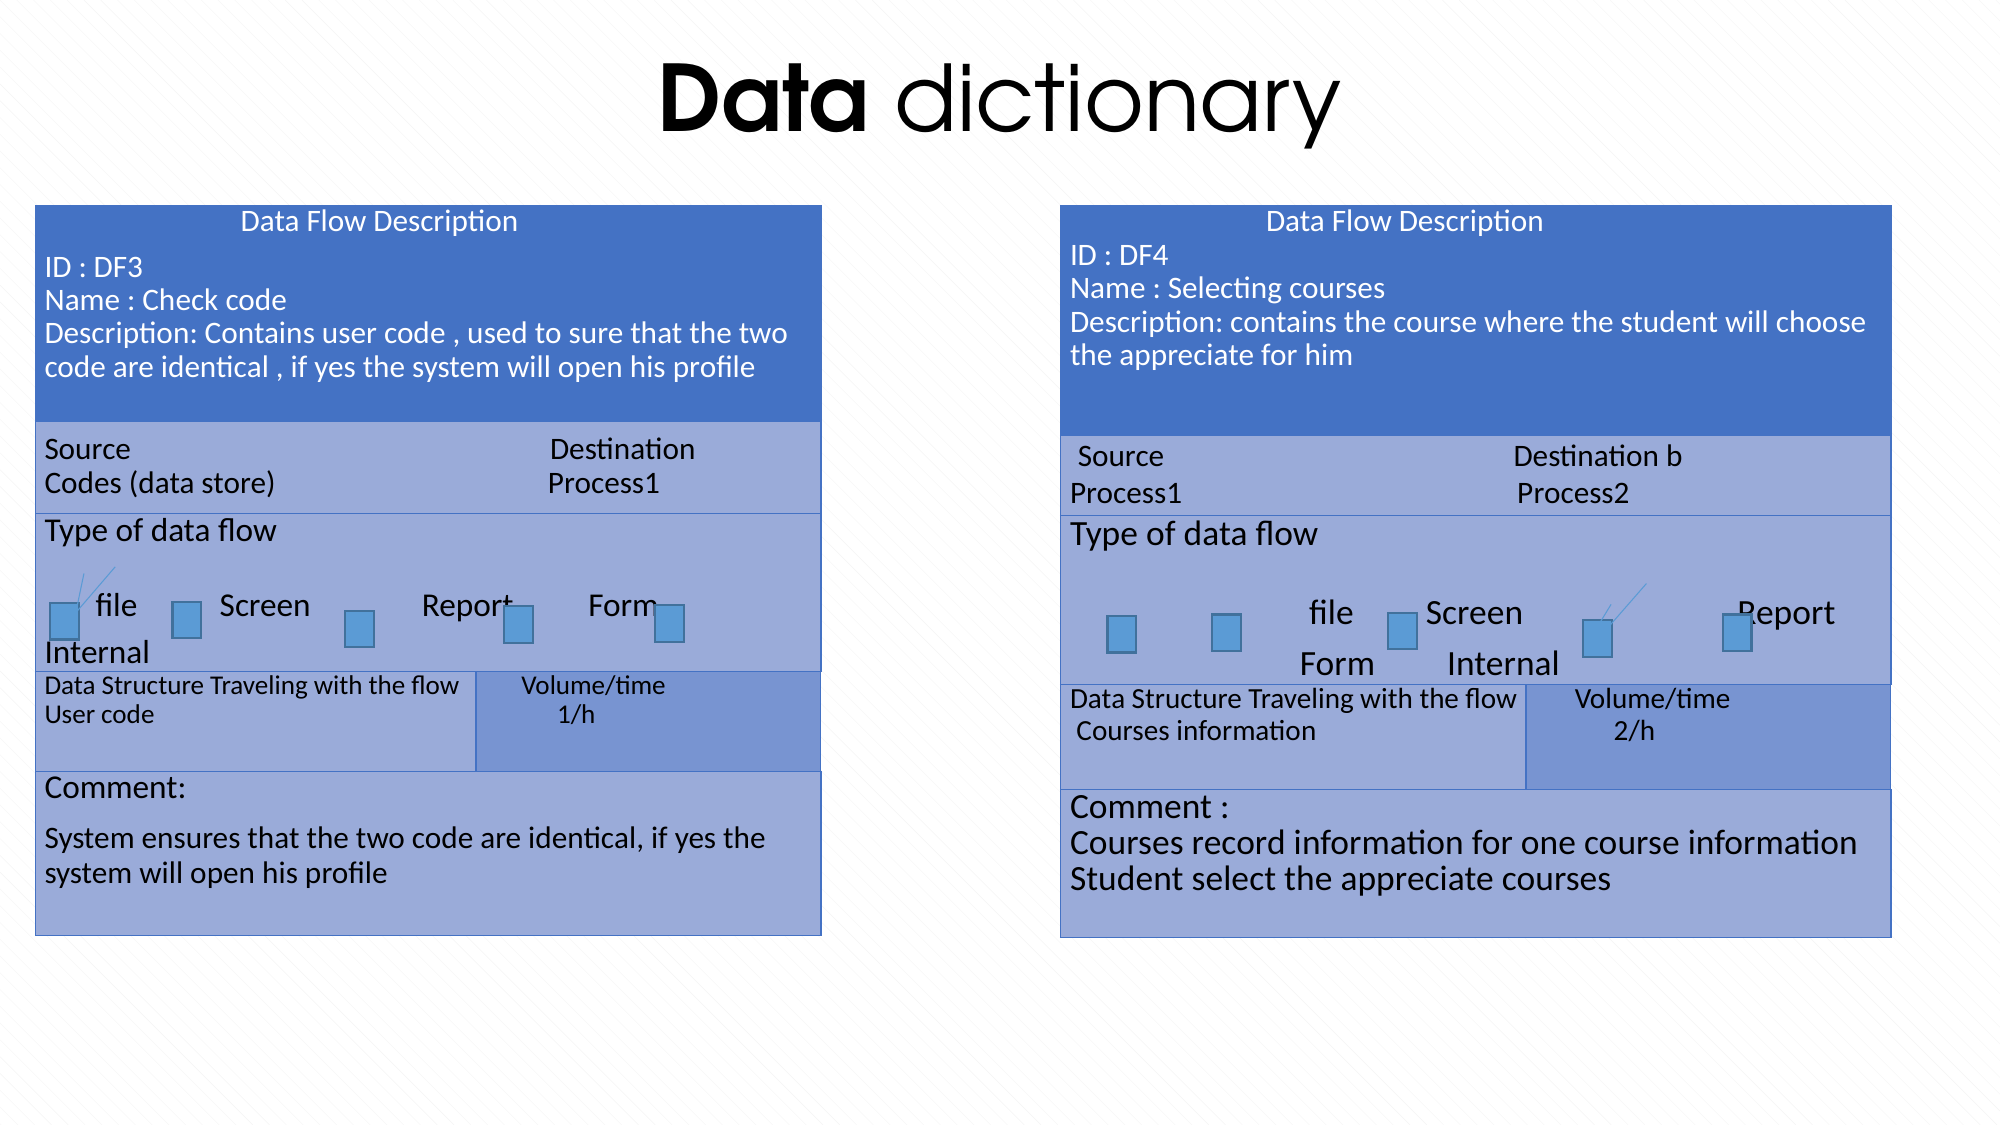

# Data dictionary
| Data Flow Description ID : DF3 Name : Check code Description: Contains user code , used to sure that the two code are identical , if yes the system will open his profile |  |
| --- | --- |
| Source Destination Codes (data store) Process1 |  |
| Type of data flow file Screen Report Form Internal |  |
| Data Structure Traveling with the flow User code | Volume/time 1/h |
| Comment: System ensures that the two code are identical, if yes the system will open his profile |  |
| Data Flow Description ID : DF4 Name : Selecting courses Description: contains the course where the student will choose the appreciate for him |  |
| --- | --- |
| Source Destination b Process1 Process2 |  |
| Type of data flow file Screen Report Form Internal |  |
| Data Structure Traveling with the flow Courses information | Volume/time 2/h |
| Comment : Courses record information for one course information Student select the appreciate courses |  |